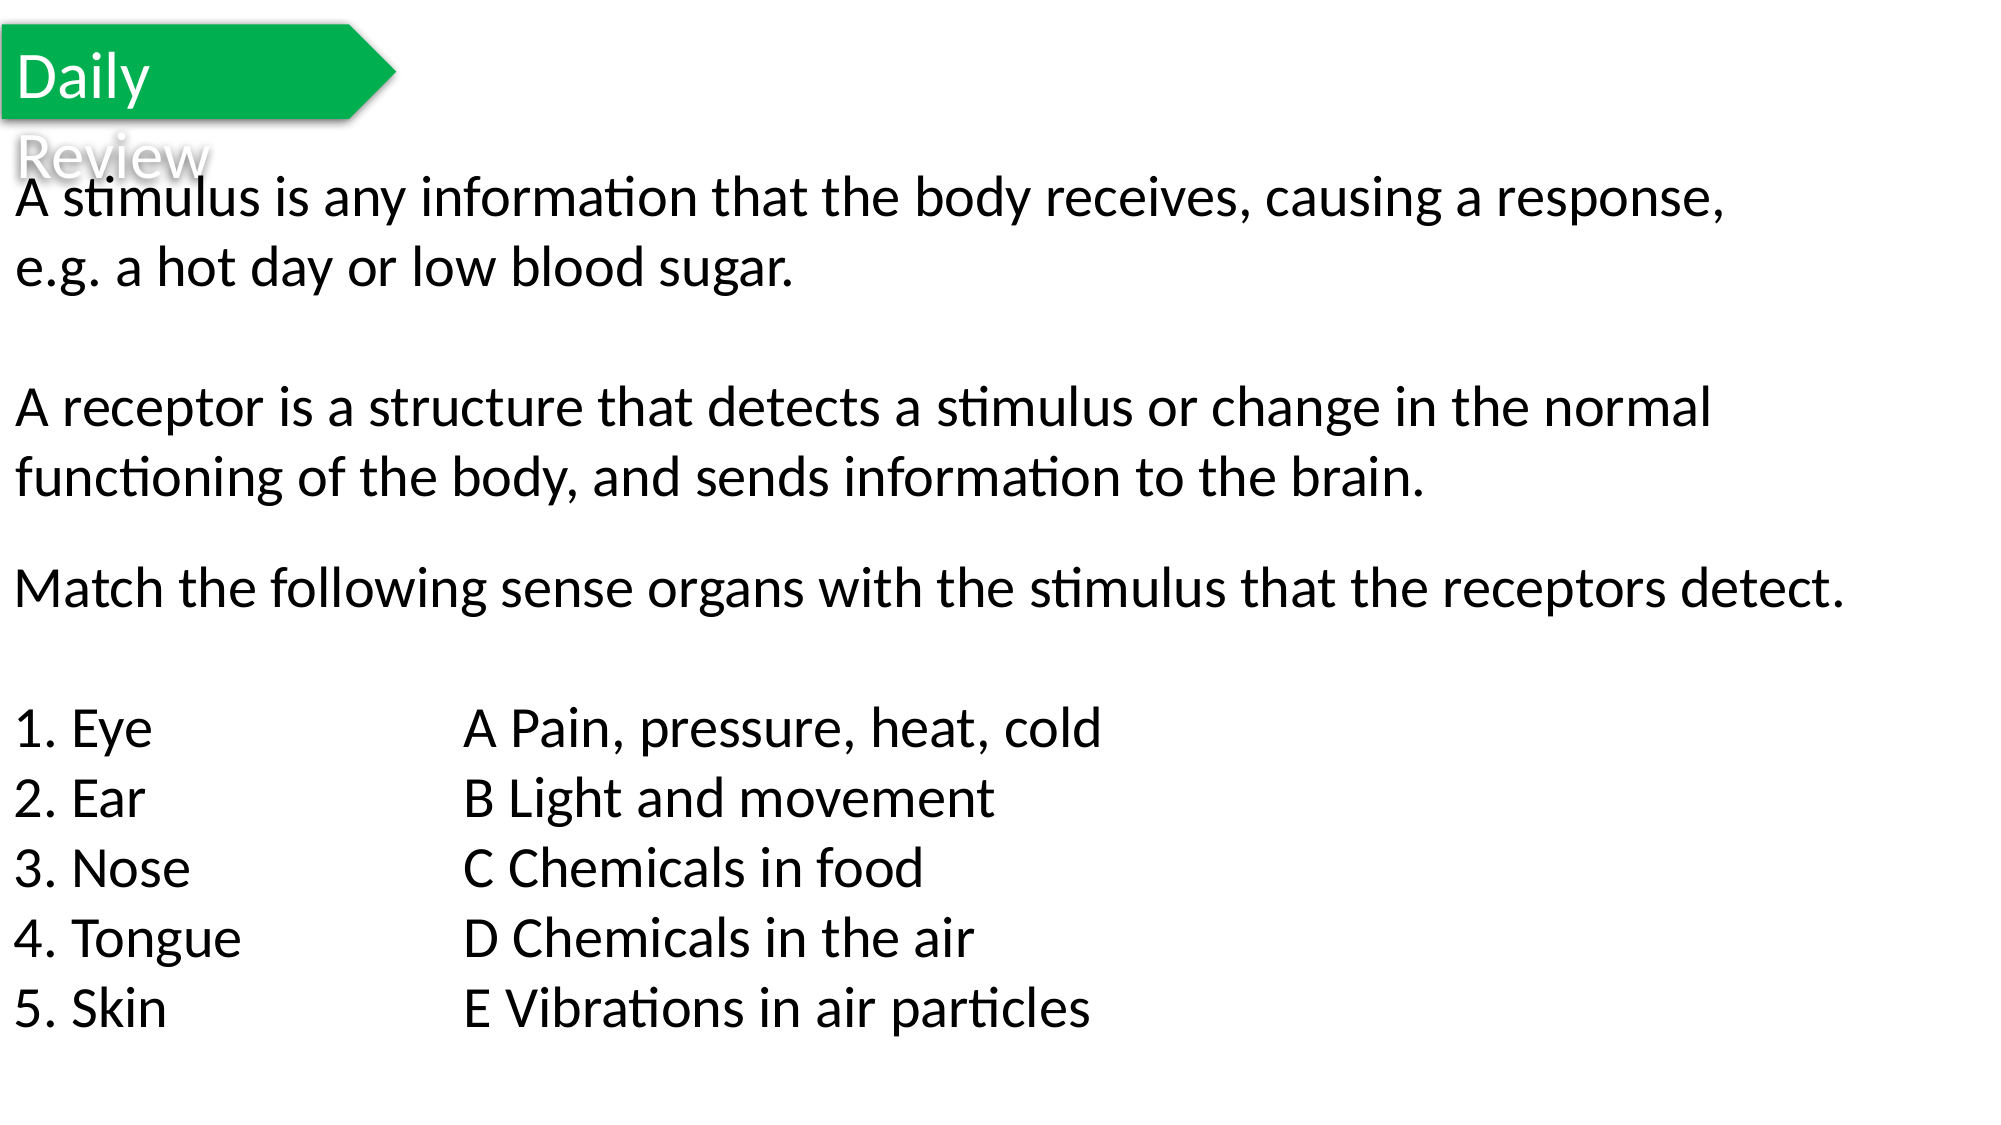

Daily Review
A stimulus is any information that the body receives, causing a response, e.g. a hot day or low blood sugar.

A receptor is a structure that detects a stimulus or change in the normal functioning of the body, and sends information to the brain.
Match the following sense organs with the stimulus that the receptors detect.

1. Eye			A Pain, pressure, heat, cold
2. Ear			B Light and movement
3. Nose		C Chemicals in food
4. Tongue		D Chemicals in the air
5. Skin		E Vibrations in air particles